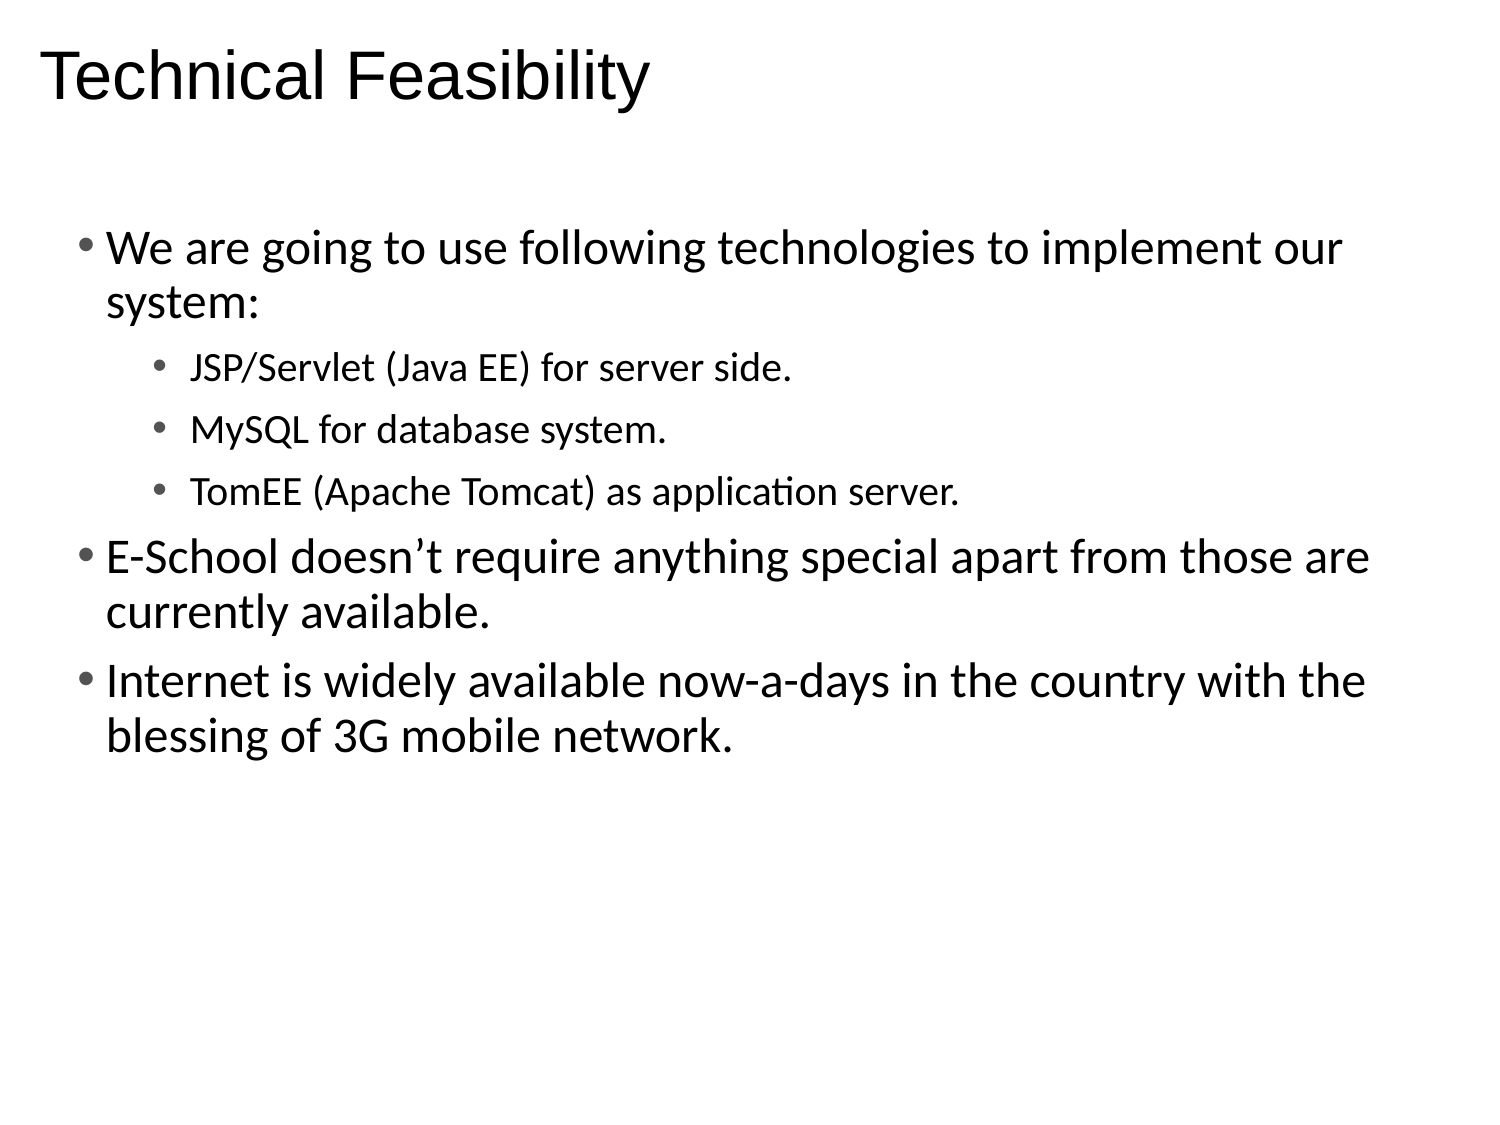

# Technical Feasibility
We are going to use following technologies to implement our system:
JSP/Servlet (Java EE) for server side.
MySQL for database system.
TomEE (Apache Tomcat) as application server.
E-School doesn’t require anything special apart from those are currently available.
Internet is widely available now-a-days in the country with the blessing of 3G mobile network.
20